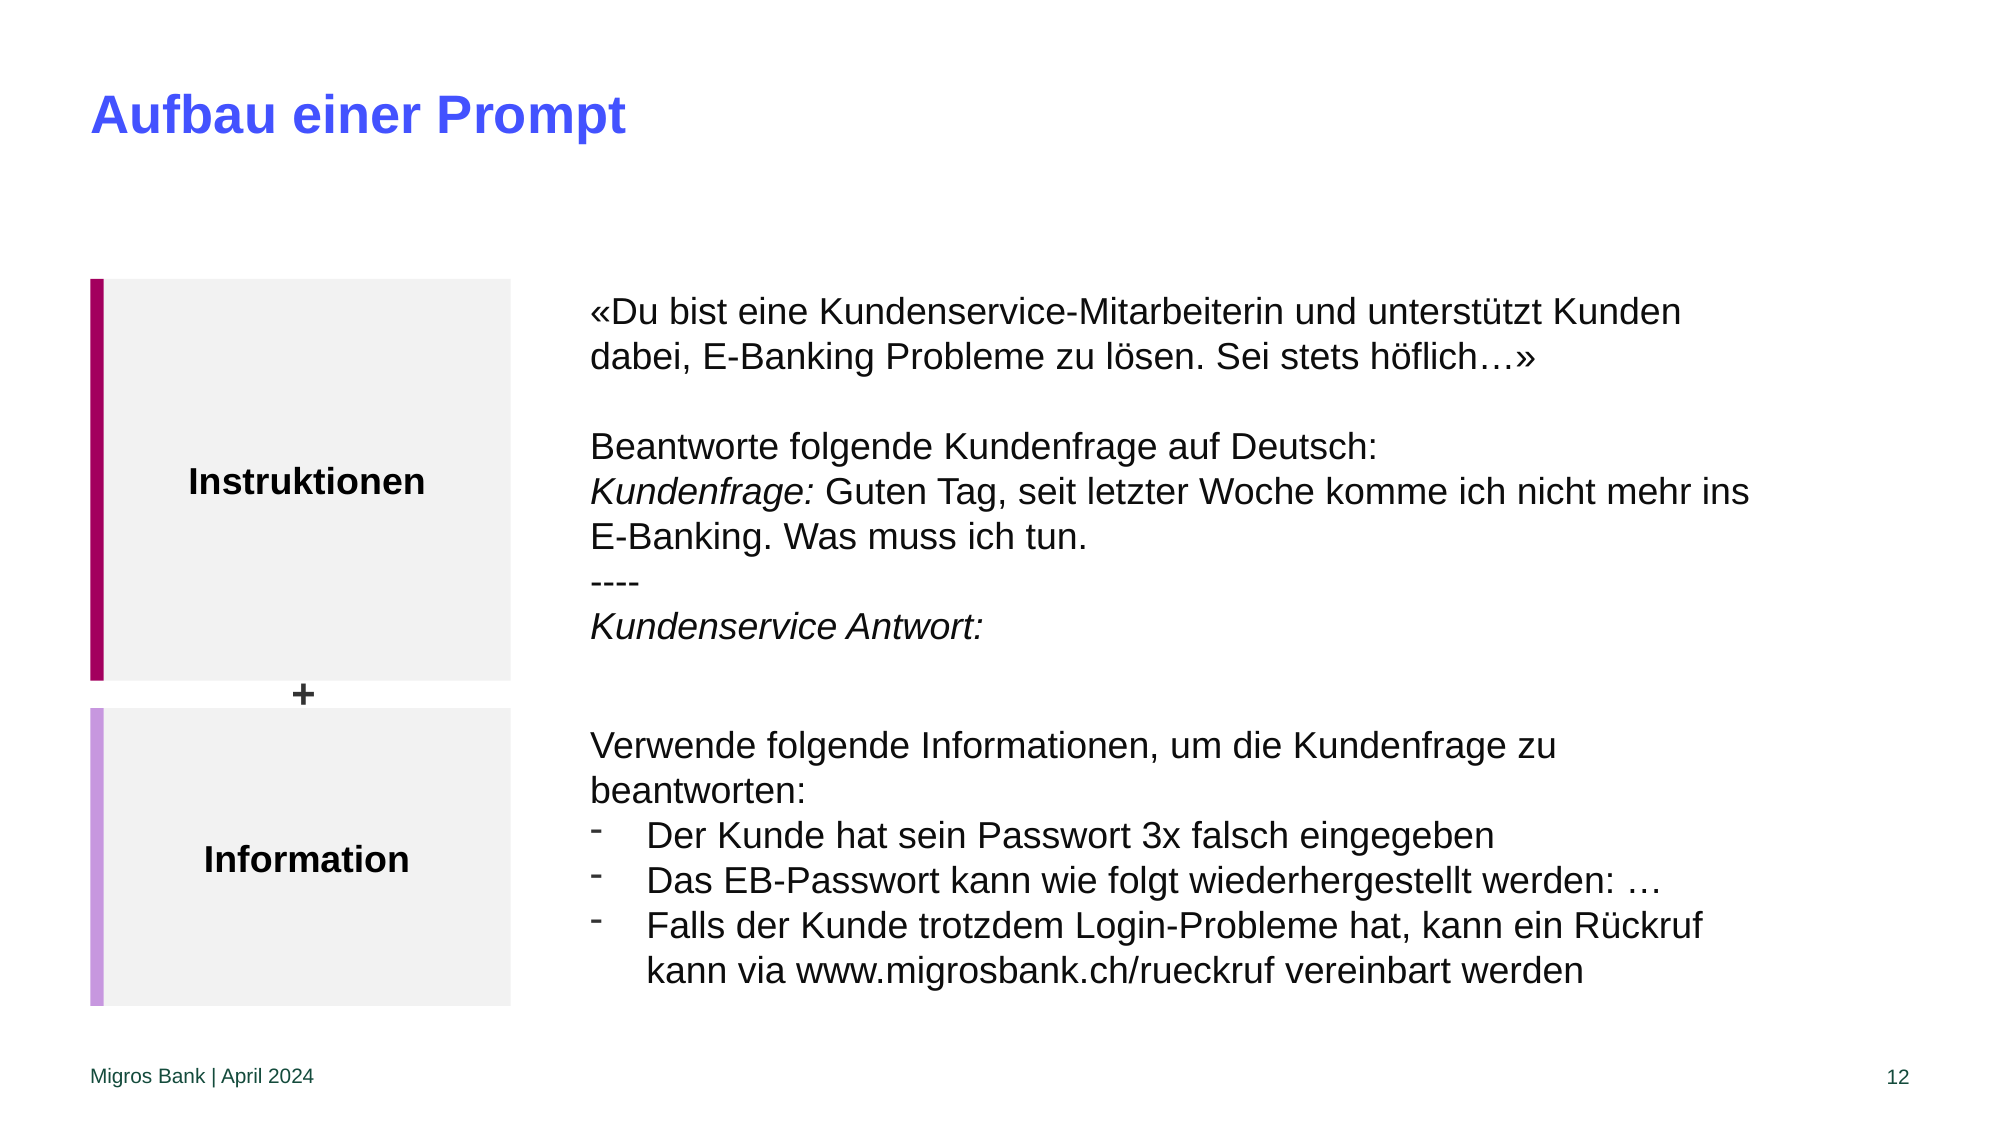

# Aufbau einer Prompt

Instruktionen
«Du bist eine Kundenservice-Mitarbeiterin und unterstützt Kunden dabei, E-Banking Probleme zu lösen. Sei stets höflich…»

Beantworte folgende Kundenfrage auf Deutsch:
Kundenfrage: Guten Tag, seit letzter Woche komme ich nicht mehr ins
E-Banking. Was muss ich tun.
----
Kundenservice Antwort:
+

Information
Verwende folgende Informationen, um die Kundenfrage zu beantworten:
Der Kunde hat sein Passwort 3x falsch eingegeben
Das EB-Passwort kann wie folgt wiederhergestellt werden: …
Falls der Kunde trotzdem Login-Probleme hat, kann ein Rückruf kann via www.migrosbank.ch/rueckruf vereinbart werden
Migros Bank | April 2024
12